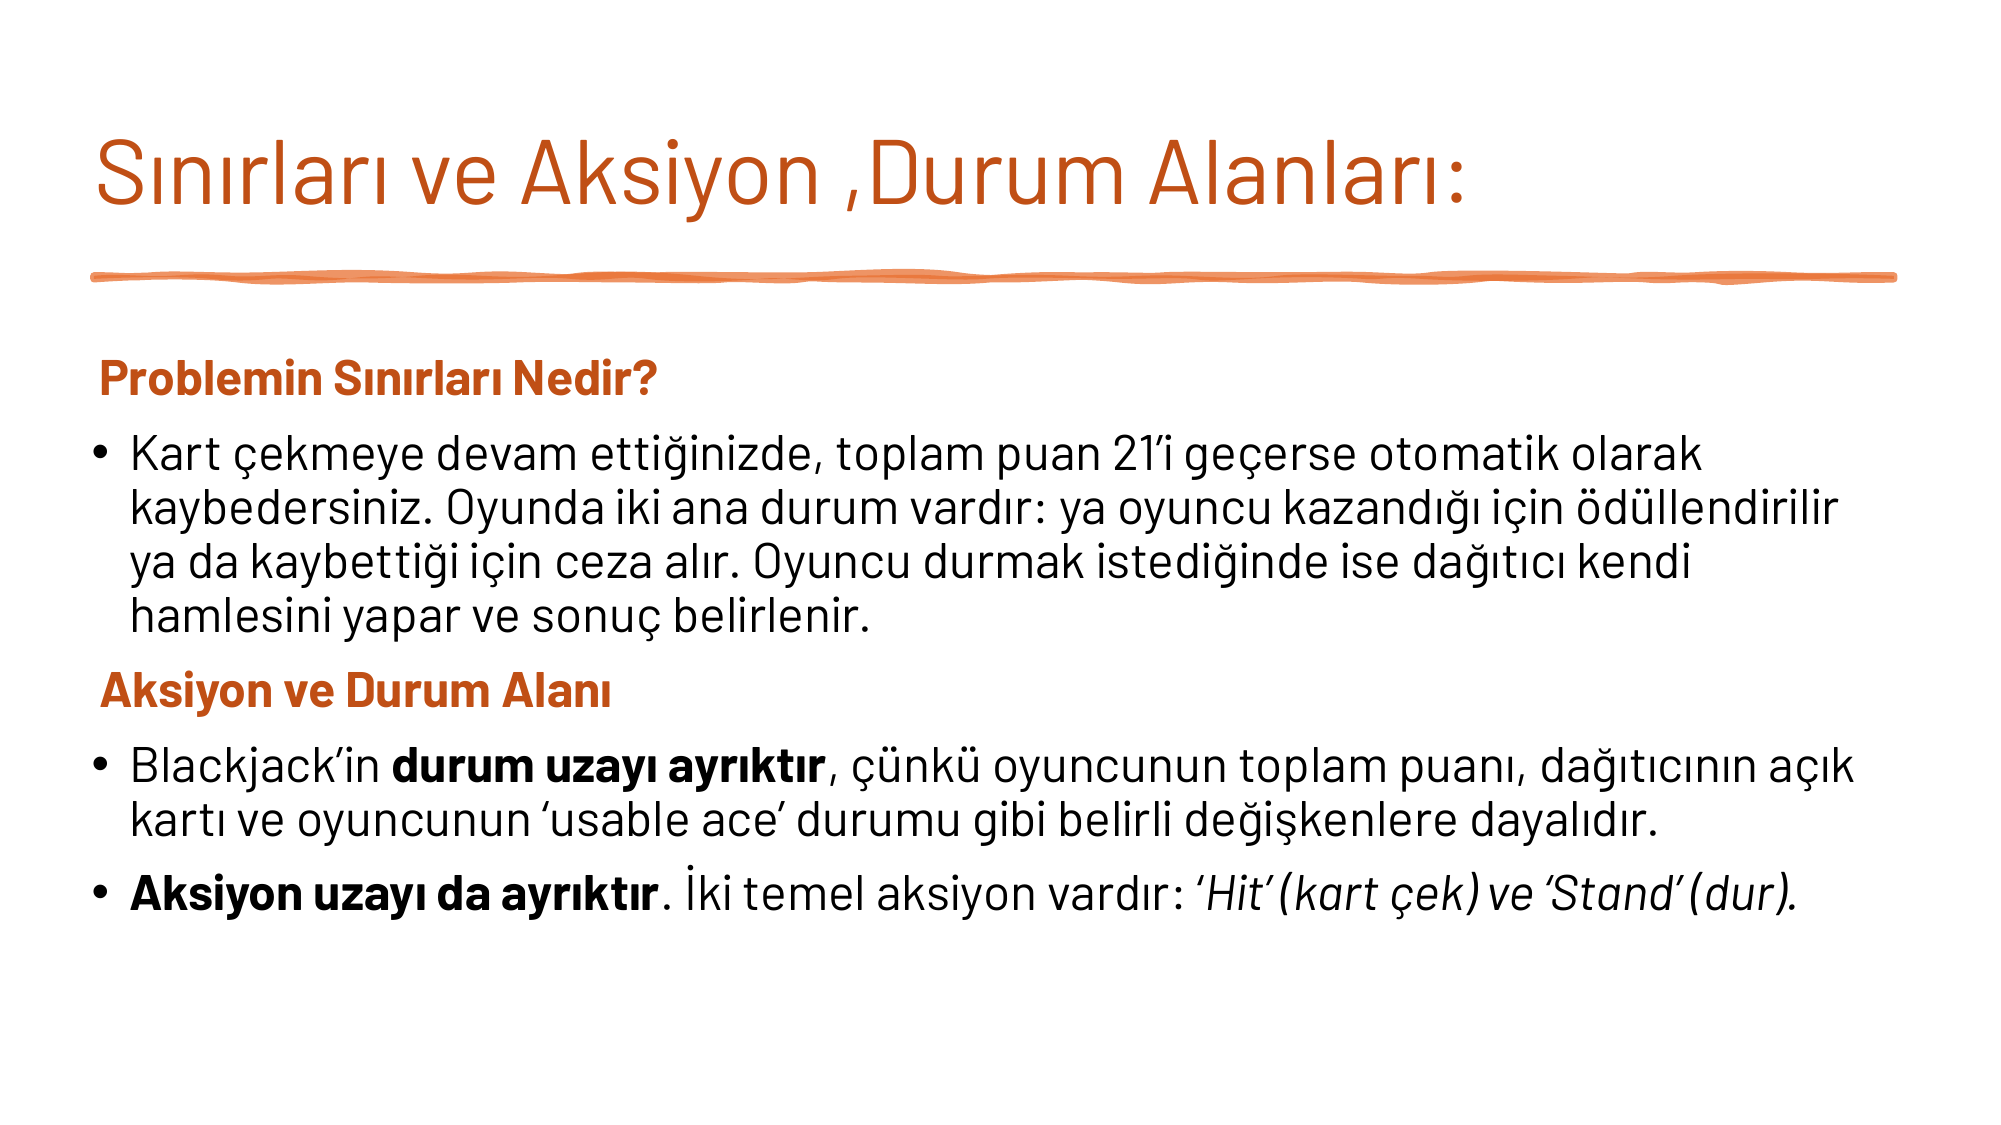

Sınırları ve Aksiyon ,Durum Alanları:

Problemin Sınırları Nedir?
Kart çekmeye devam ettiğinizde, toplam puan 21’i geçerse otomatik olarak kaybedersiniz. Oyunda iki ana durum vardır: ya oyuncu kazandığı için ödüllendirilir ya da kaybettiği için ceza alır. Oyuncu durmak istediğinde ise dağıtıcı kendi hamlesini yapar ve sonuç belirlenir.
Aksiyon ve Durum Alanı
Blackjack’in durum uzayı ayrıktır, çünkü oyuncunun toplam puanı, dağıtıcının açık kartı ve oyuncunun ‘usable ace’ durumu gibi belirli değişkenlere dayalıdır.
Aksiyon uzayı da ayrıktır. İki temel aksiyon vardır: ‘Hit’ (kart çek) ve ‘Stand’ (dur).